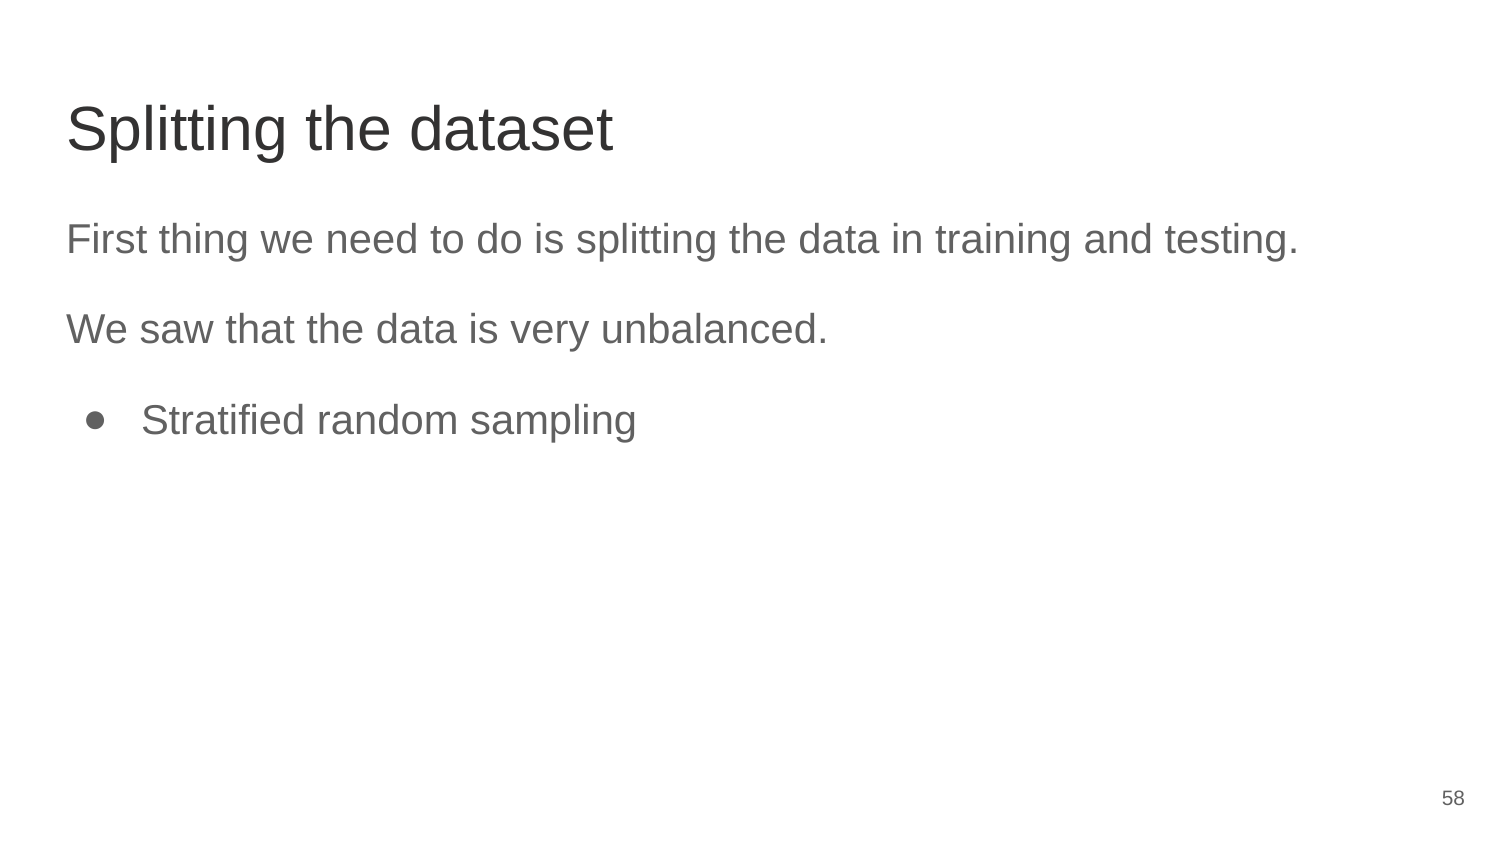

# Splitting the dataset
First thing we need to do is splitting the data in training and testing.
We saw that the data is very unbalanced.
Stratified random sampling
58